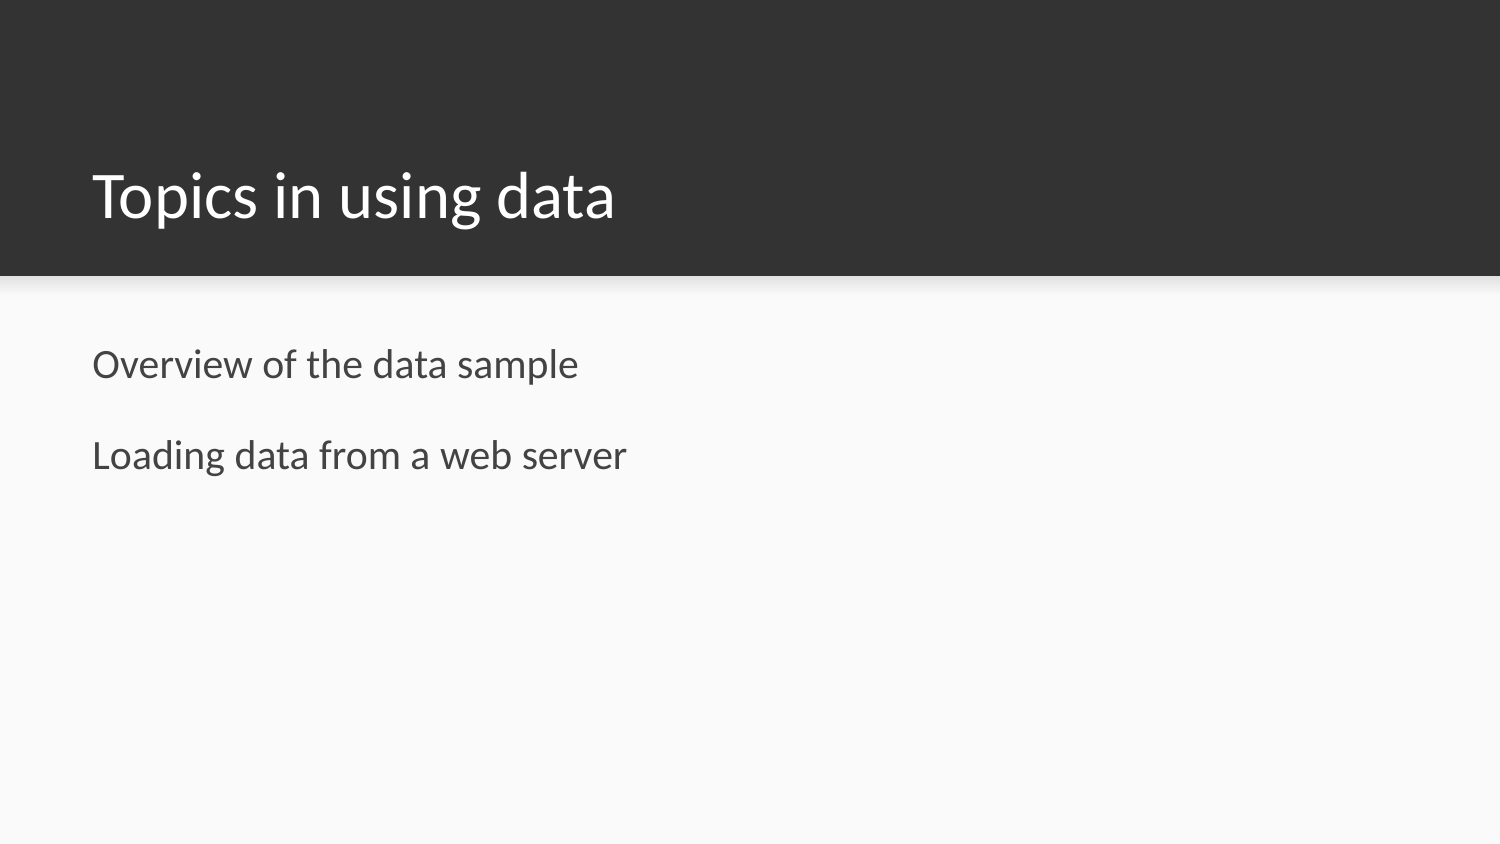

# Topics in using data
Overview of the data sample
Loading data from a web server